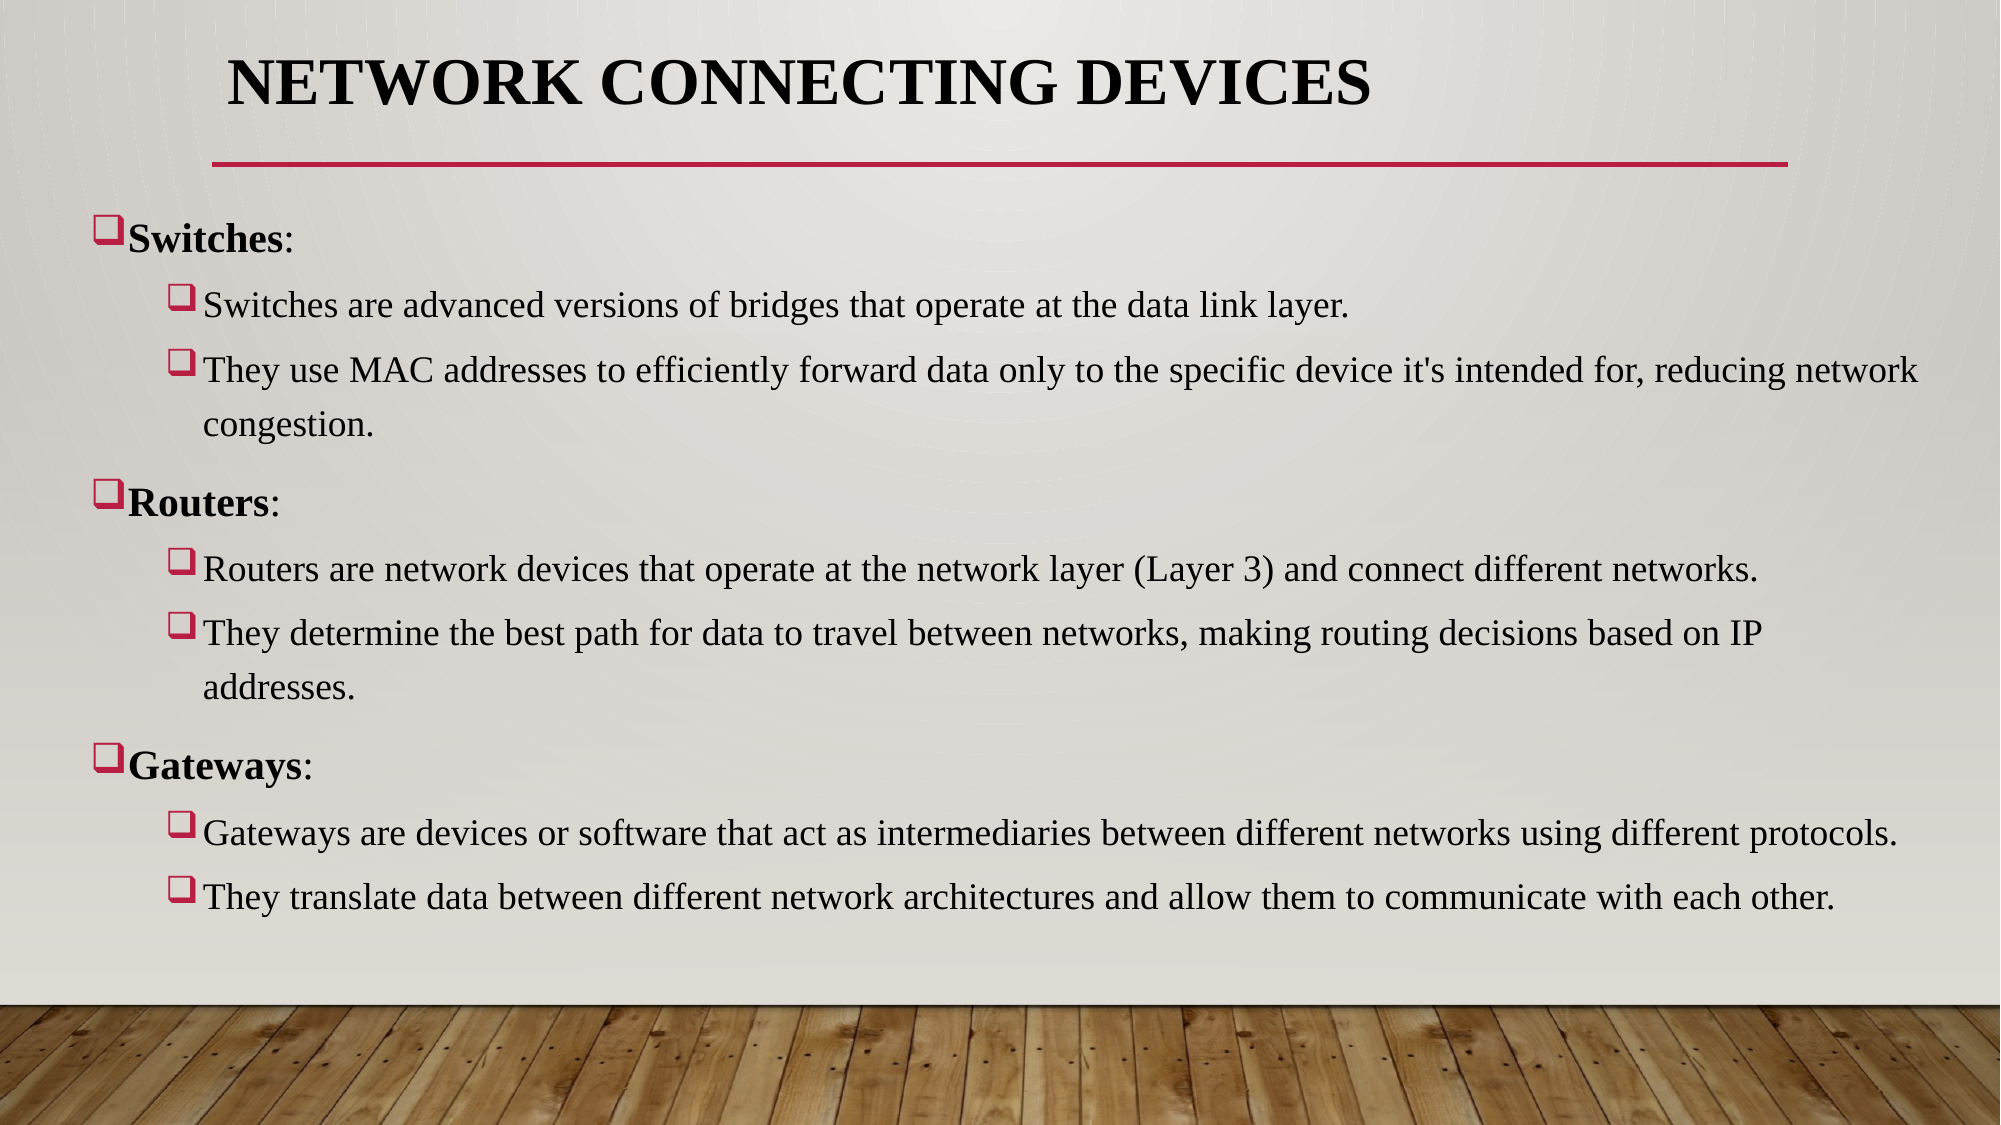

# NETWORK CONNECTING DEVICES
Switches:
Switches are advanced versions of bridges that operate at the data link layer.
They use MAC addresses to efficiently forward data only to the specific device it's intended for, reducing network congestion.
Routers:
Routers are network devices that operate at the network layer (Layer 3) and connect different networks.
They determine the best path for data to travel between networks, making routing decisions based on IP addresses.
Gateways:
Gateways are devices or software that act as intermediaries between different networks using different protocols.
They translate data between different network architectures and allow them to communicate with each other.